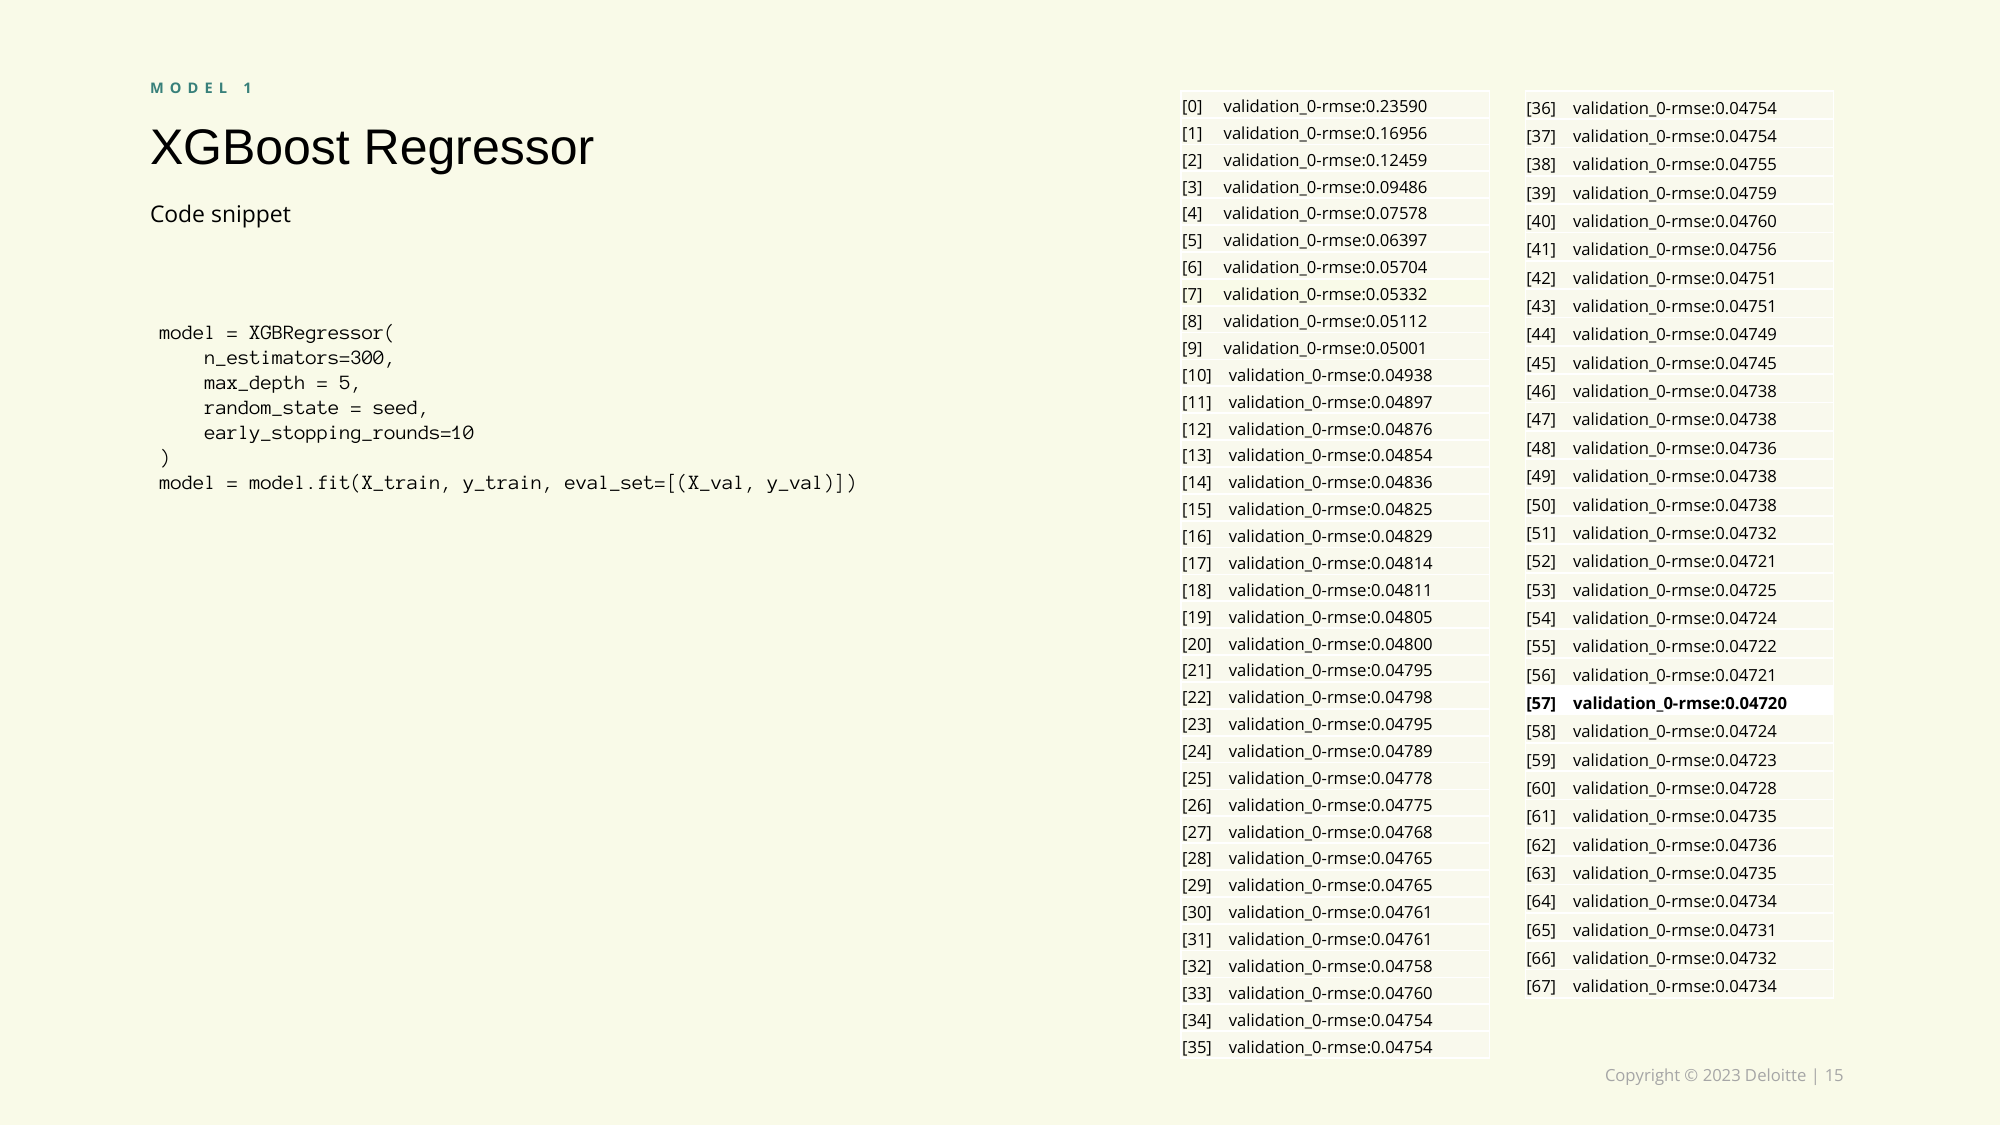

# XGBoost Regressor
MODEL 1
| [36] validation\_0-rmse:0.04754 |
| --- |
| [37] validation\_0-rmse:0.04754 |
| [38] validation\_0-rmse:0.04755 |
| [39] validation\_0-rmse:0.04759 |
| [40] validation\_0-rmse:0.04760 |
| [41] validation\_0-rmse:0.04756 |
| [42] validation\_0-rmse:0.04751 |
| [43] validation\_0-rmse:0.04751 |
| [44] validation\_0-rmse:0.04749 |
| [45] validation\_0-rmse:0.04745 |
| [46] validation\_0-rmse:0.04738 |
| [47] validation\_0-rmse:0.04738 |
| [48] validation\_0-rmse:0.04736 |
| [49] validation\_0-rmse:0.04738 |
| [50] validation\_0-rmse:0.04738 |
| [51] validation\_0-rmse:0.04732 |
| [52] validation\_0-rmse:0.04721 |
| [53] validation\_0-rmse:0.04725 |
| [54] validation\_0-rmse:0.04724 |
| [55] validation\_0-rmse:0.04722 |
| [56] validation\_0-rmse:0.04721 |
| [57] validation\_0-rmse:0.04720 |
| [58] validation\_0-rmse:0.04724 |
| [59] validation\_0-rmse:0.04723 |
| [60] validation\_0-rmse:0.04728 |
| [61] validation\_0-rmse:0.04735 |
| [62] validation\_0-rmse:0.04736 |
| [63] validation\_0-rmse:0.04735 |
| [64] validation\_0-rmse:0.04734 |
| [65] validation\_0-rmse:0.04731 |
| [66] validation\_0-rmse:0.04732 |
| [67] validation\_0-rmse:0.04734 |
| [0] validation\_0-rmse:0.23590 |
| --- |
| [1] validation\_0-rmse:0.16956 |
| [2] validation\_0-rmse:0.12459 |
| [3] validation\_0-rmse:0.09486 |
| [4] validation\_0-rmse:0.07578 |
| [5] validation\_0-rmse:0.06397 |
| [6] validation\_0-rmse:0.05704 |
| [7] validation\_0-rmse:0.05332 |
| [8] validation\_0-rmse:0.05112 |
| [9] validation\_0-rmse:0.05001 |
| [10] validation\_0-rmse:0.04938 |
| [11] validation\_0-rmse:0.04897 |
| [12] validation\_0-rmse:0.04876 |
| [13] validation\_0-rmse:0.04854 |
| [14] validation\_0-rmse:0.04836 |
| [15] validation\_0-rmse:0.04825 |
| [16] validation\_0-rmse:0.04829 |
| [17] validation\_0-rmse:0.04814 |
| [18] validation\_0-rmse:0.04811 |
| [19] validation\_0-rmse:0.04805 |
| [20] validation\_0-rmse:0.04800 |
| [21] validation\_0-rmse:0.04795 |
| [22] validation\_0-rmse:0.04798 |
| [23] validation\_0-rmse:0.04795 |
| [24] validation\_0-rmse:0.04789 |
| [25] validation\_0-rmse:0.04778 |
| [26] validation\_0-rmse:0.04775 |
| [27] validation\_0-rmse:0.04768 |
| [28] validation\_0-rmse:0.04765 |
| [29] validation\_0-rmse:0.04765 |
| [30] validation\_0-rmse:0.04761 |
| [31] validation\_0-rmse:0.04761 |
| [32] validation\_0-rmse:0.04758 |
| [33] validation\_0-rmse:0.04760 |
| [34] validation\_0-rmse:0.04754 |
| [35] validation\_0-rmse:0.04754 |

Code snippet
model = XGBRegressor(
    n_estimators=300,
    max_depth = 5,
    random_state = seed,
    early_stopping_rounds=10
)
model = model.fit(X_train, y_train, eval_set=[(X_val, y_val)])